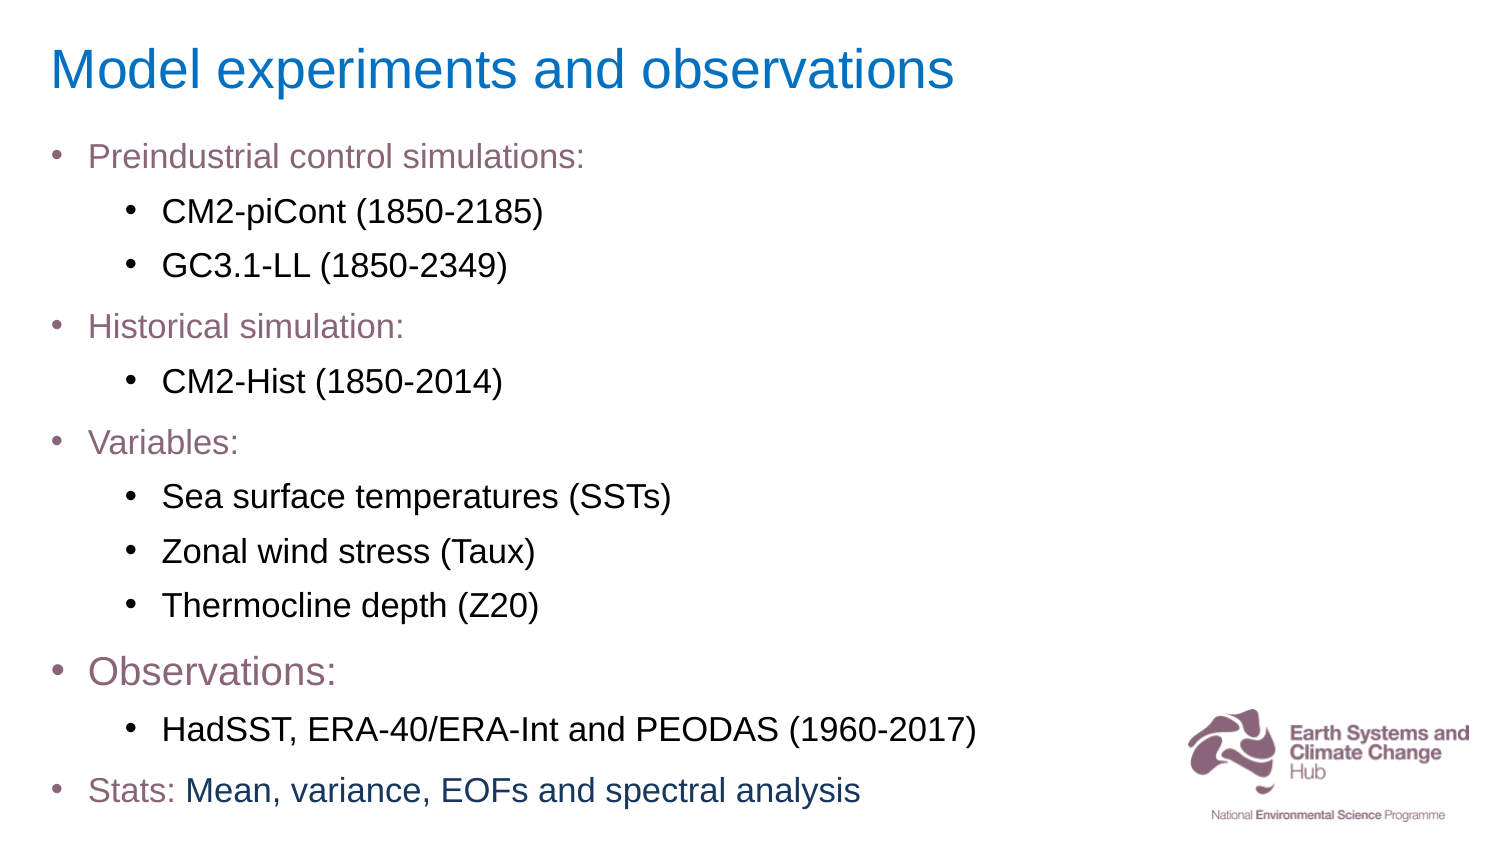

# Model experiments and observations
Preindustrial control simulations:
CM2-piCont (1850-2185)
GC3.1-LL (1850-2349)
Historical simulation:
CM2-Hist (1850-2014)
Variables:
Sea surface temperatures (SSTs)
Zonal wind stress (Taux)
Thermocline depth (Z20)
Observations:
HadSST, ERA-40/ERA-Int and PEODAS (1960-2017)
Stats: Mean, variance, EOFs and spectral analysis